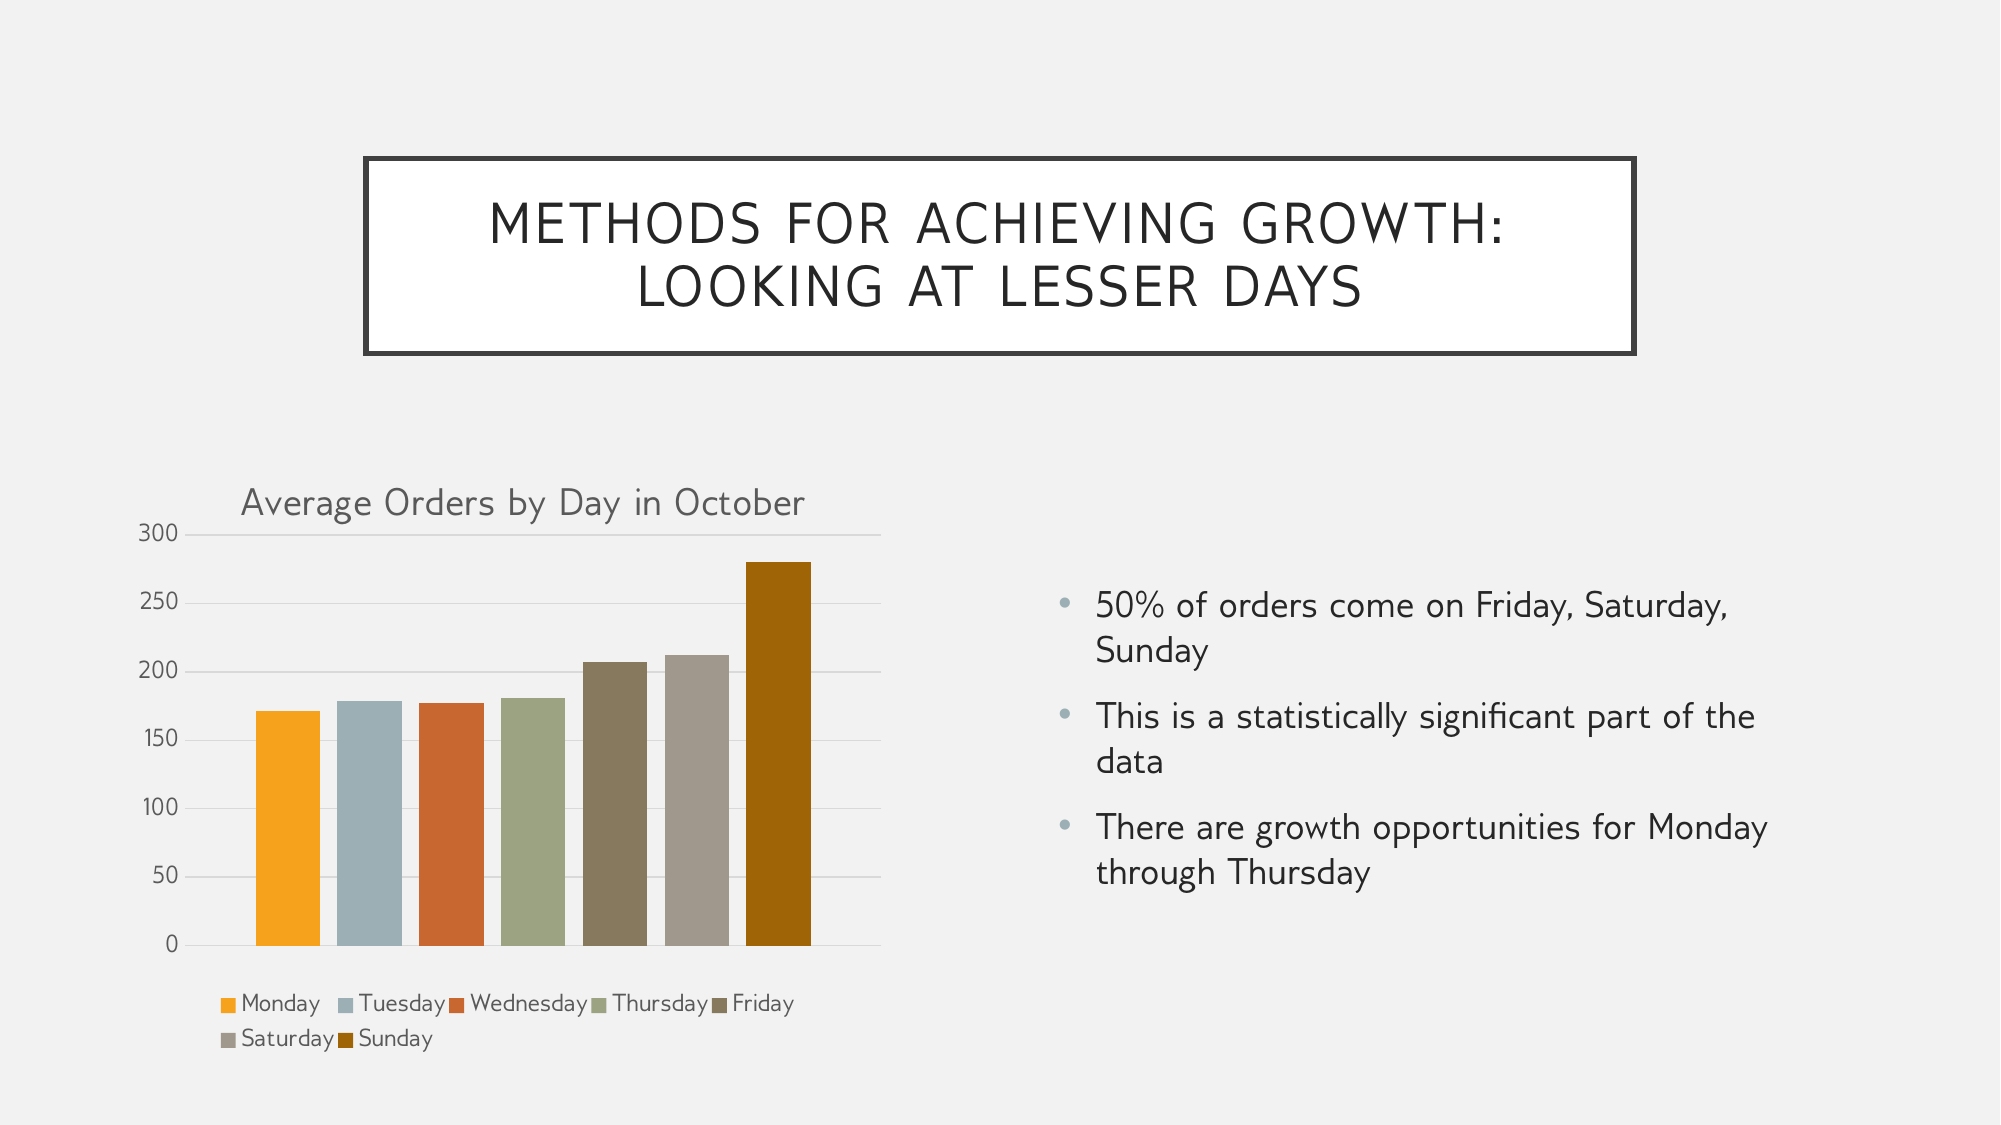

# Methods for Achieving Growth: Looking at Lesser Days

### Chart: Average Orders by Day in October

| Category | Monday | Tuesday | Wednesday | Thursday | Friday | Saturday | Sunday |
|---|---|---|---|---|---|---|---|
| Day | 171.0 | 179.0 | 177.0 | 181.0 | 207.0 | 212.0 | 280.0 |
50% of orders come on Friday, Saturday, Sunday
This is a statistically significant part of the data
There are growth opportunities for Monday through Thursday